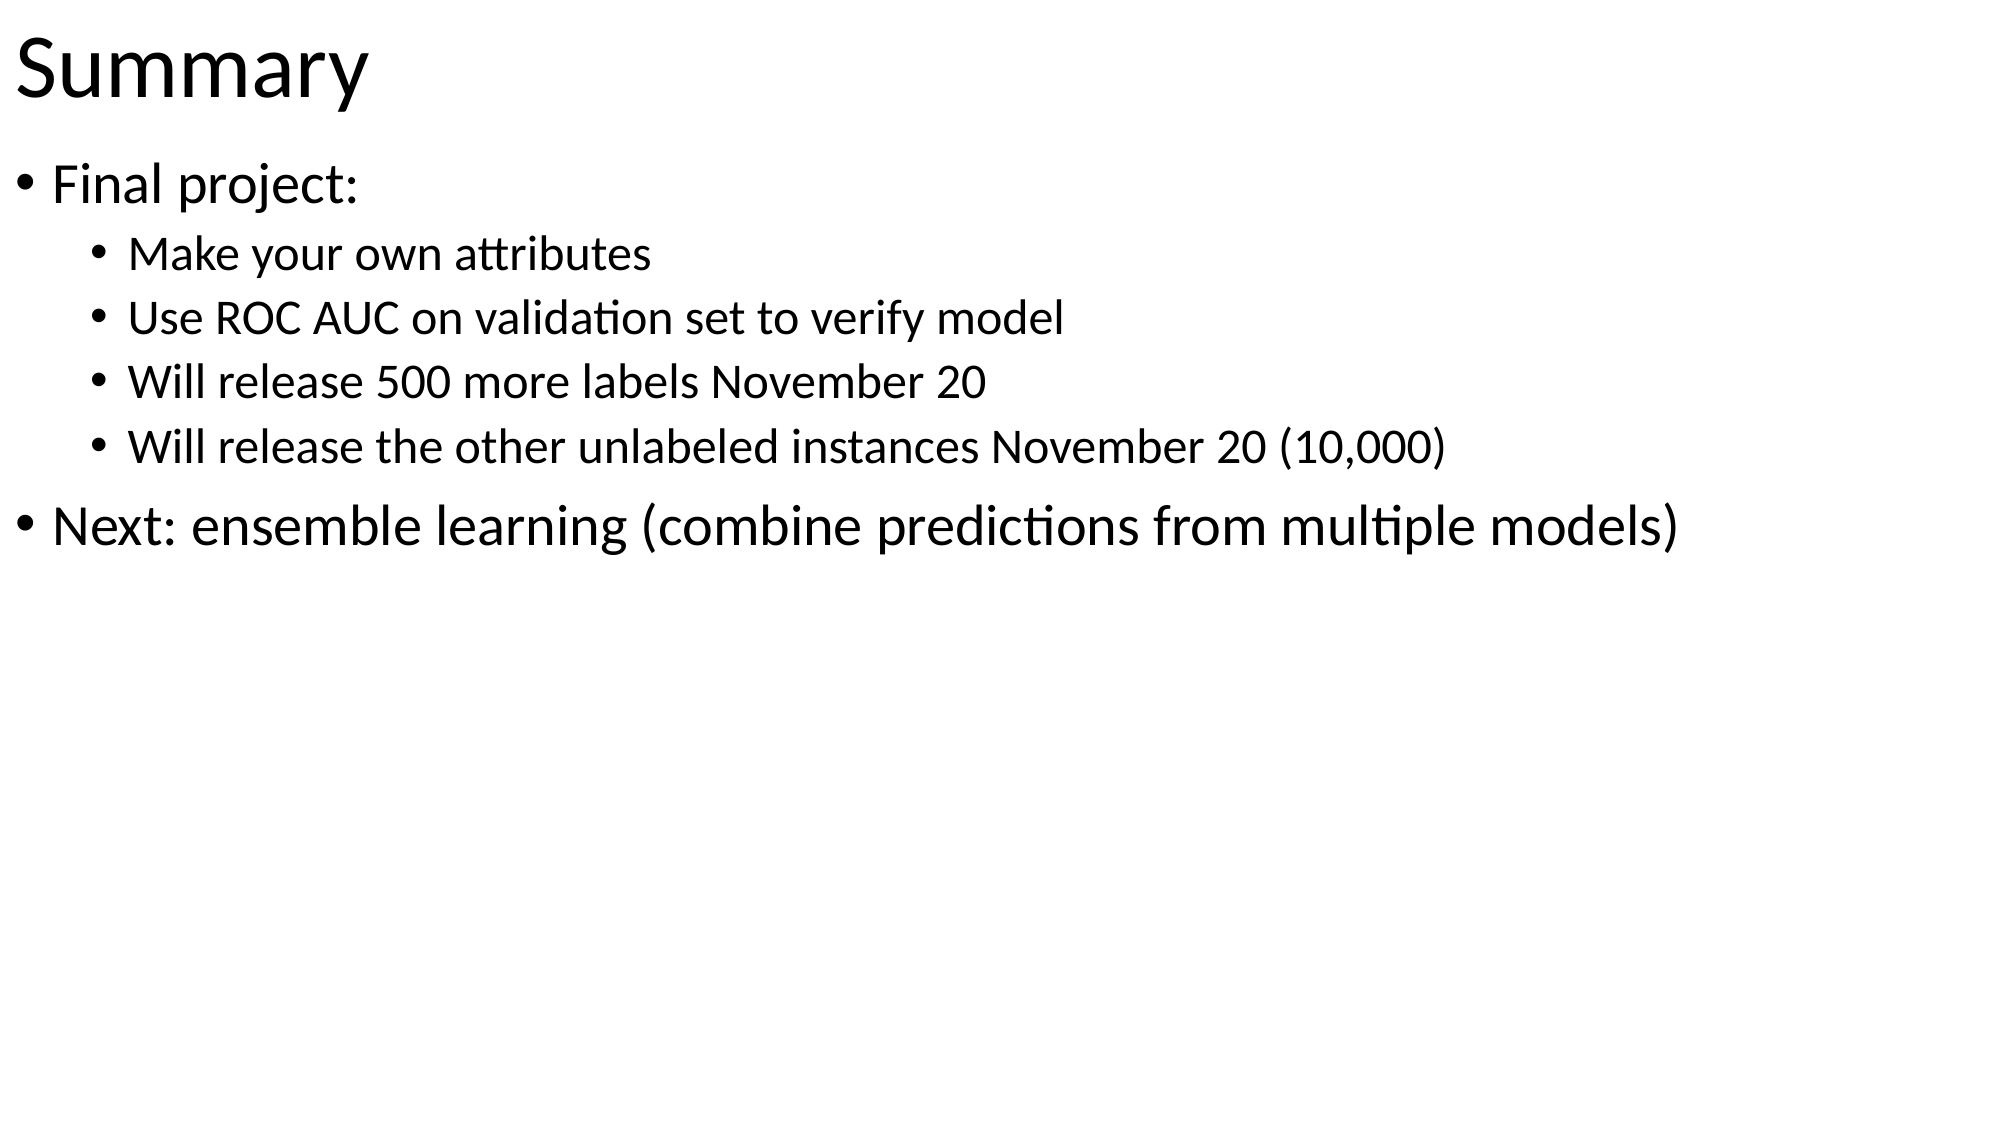

# Summary
Final project:
Make your own attributes
Use ROC AUC on validation set to verify model
Will release 500 more labels November 20
Will release the other unlabeled instances November 20 (10,000)
Next: ensemble learning (combine predictions from multiple models)